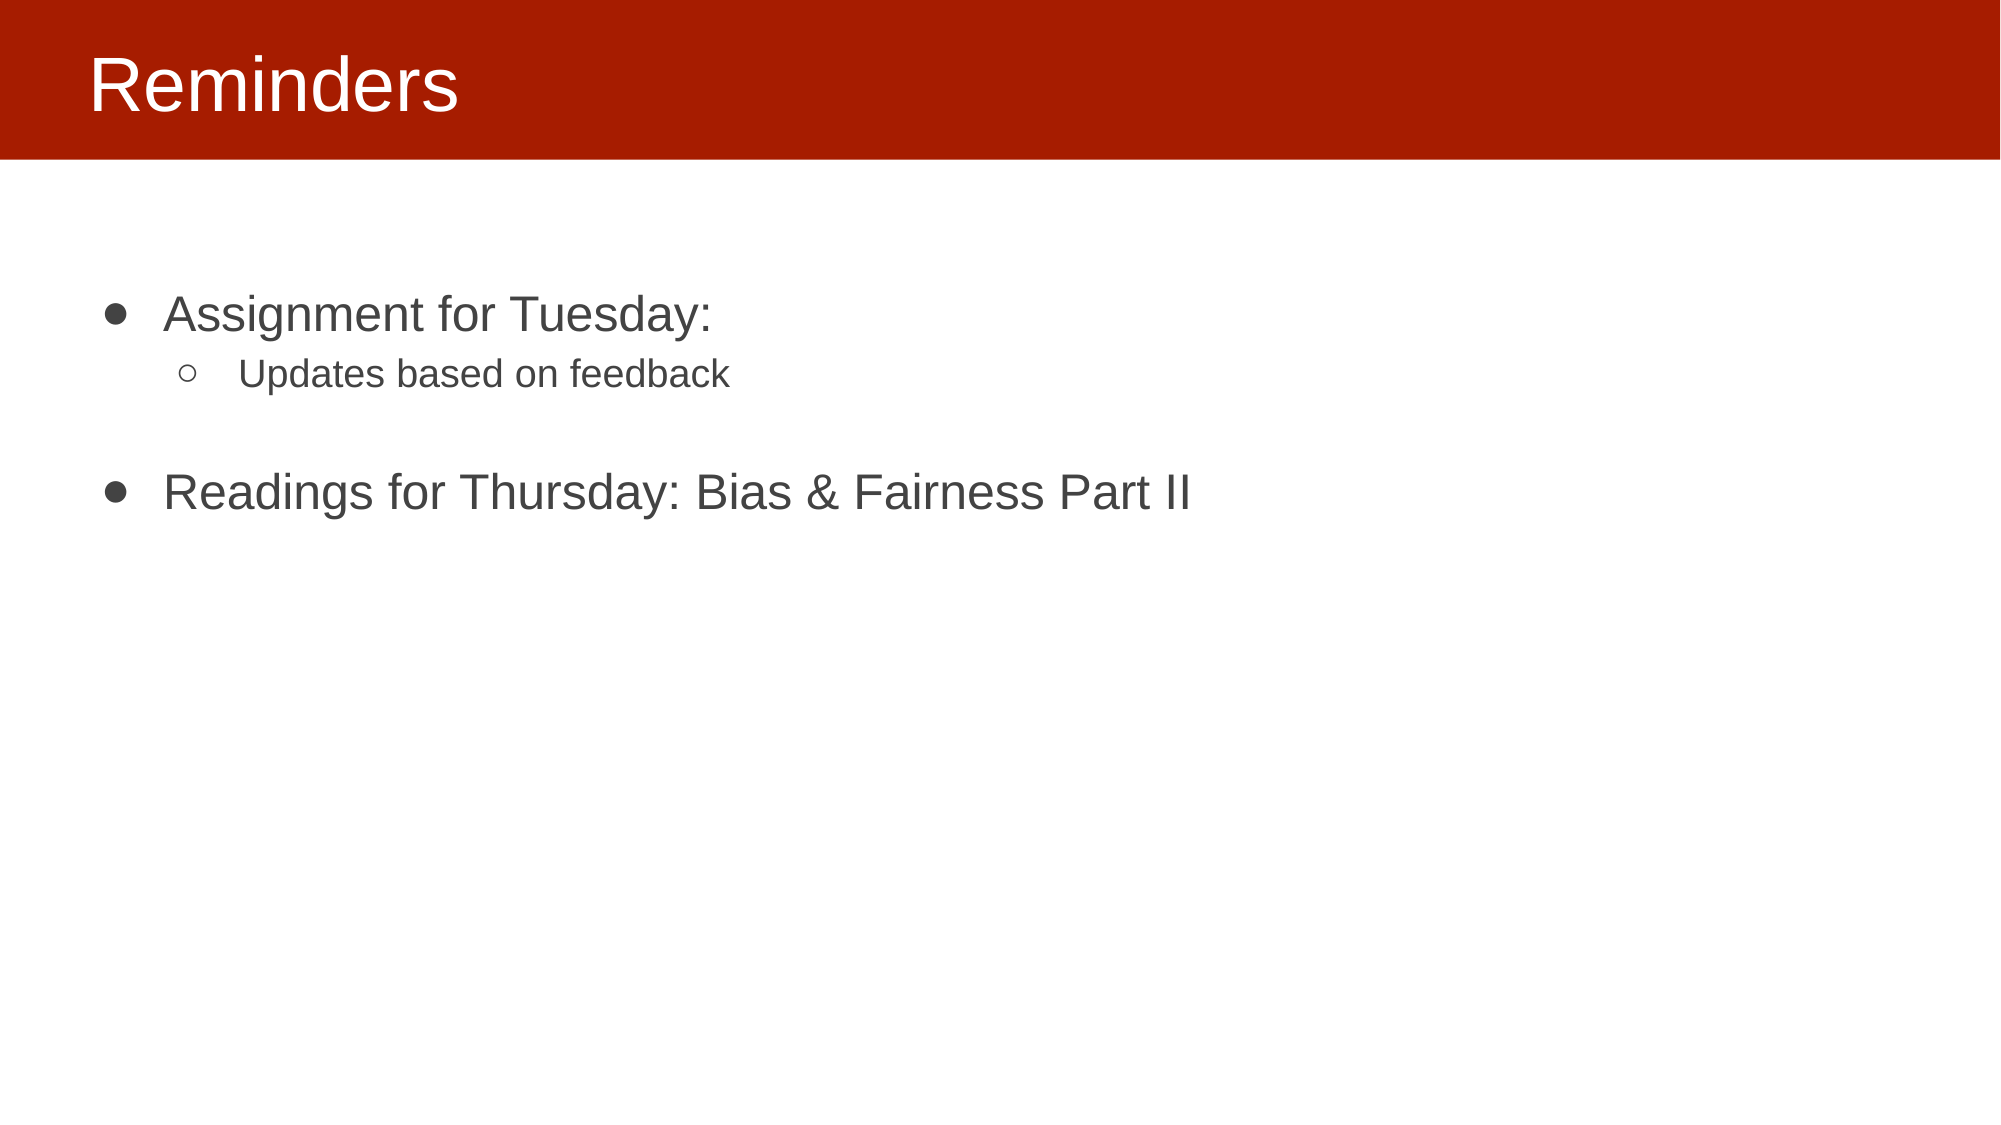

# Reminders
Assignment for Tuesday:
Updates based on feedback
Readings for Thursday: Bias & Fairness Part II